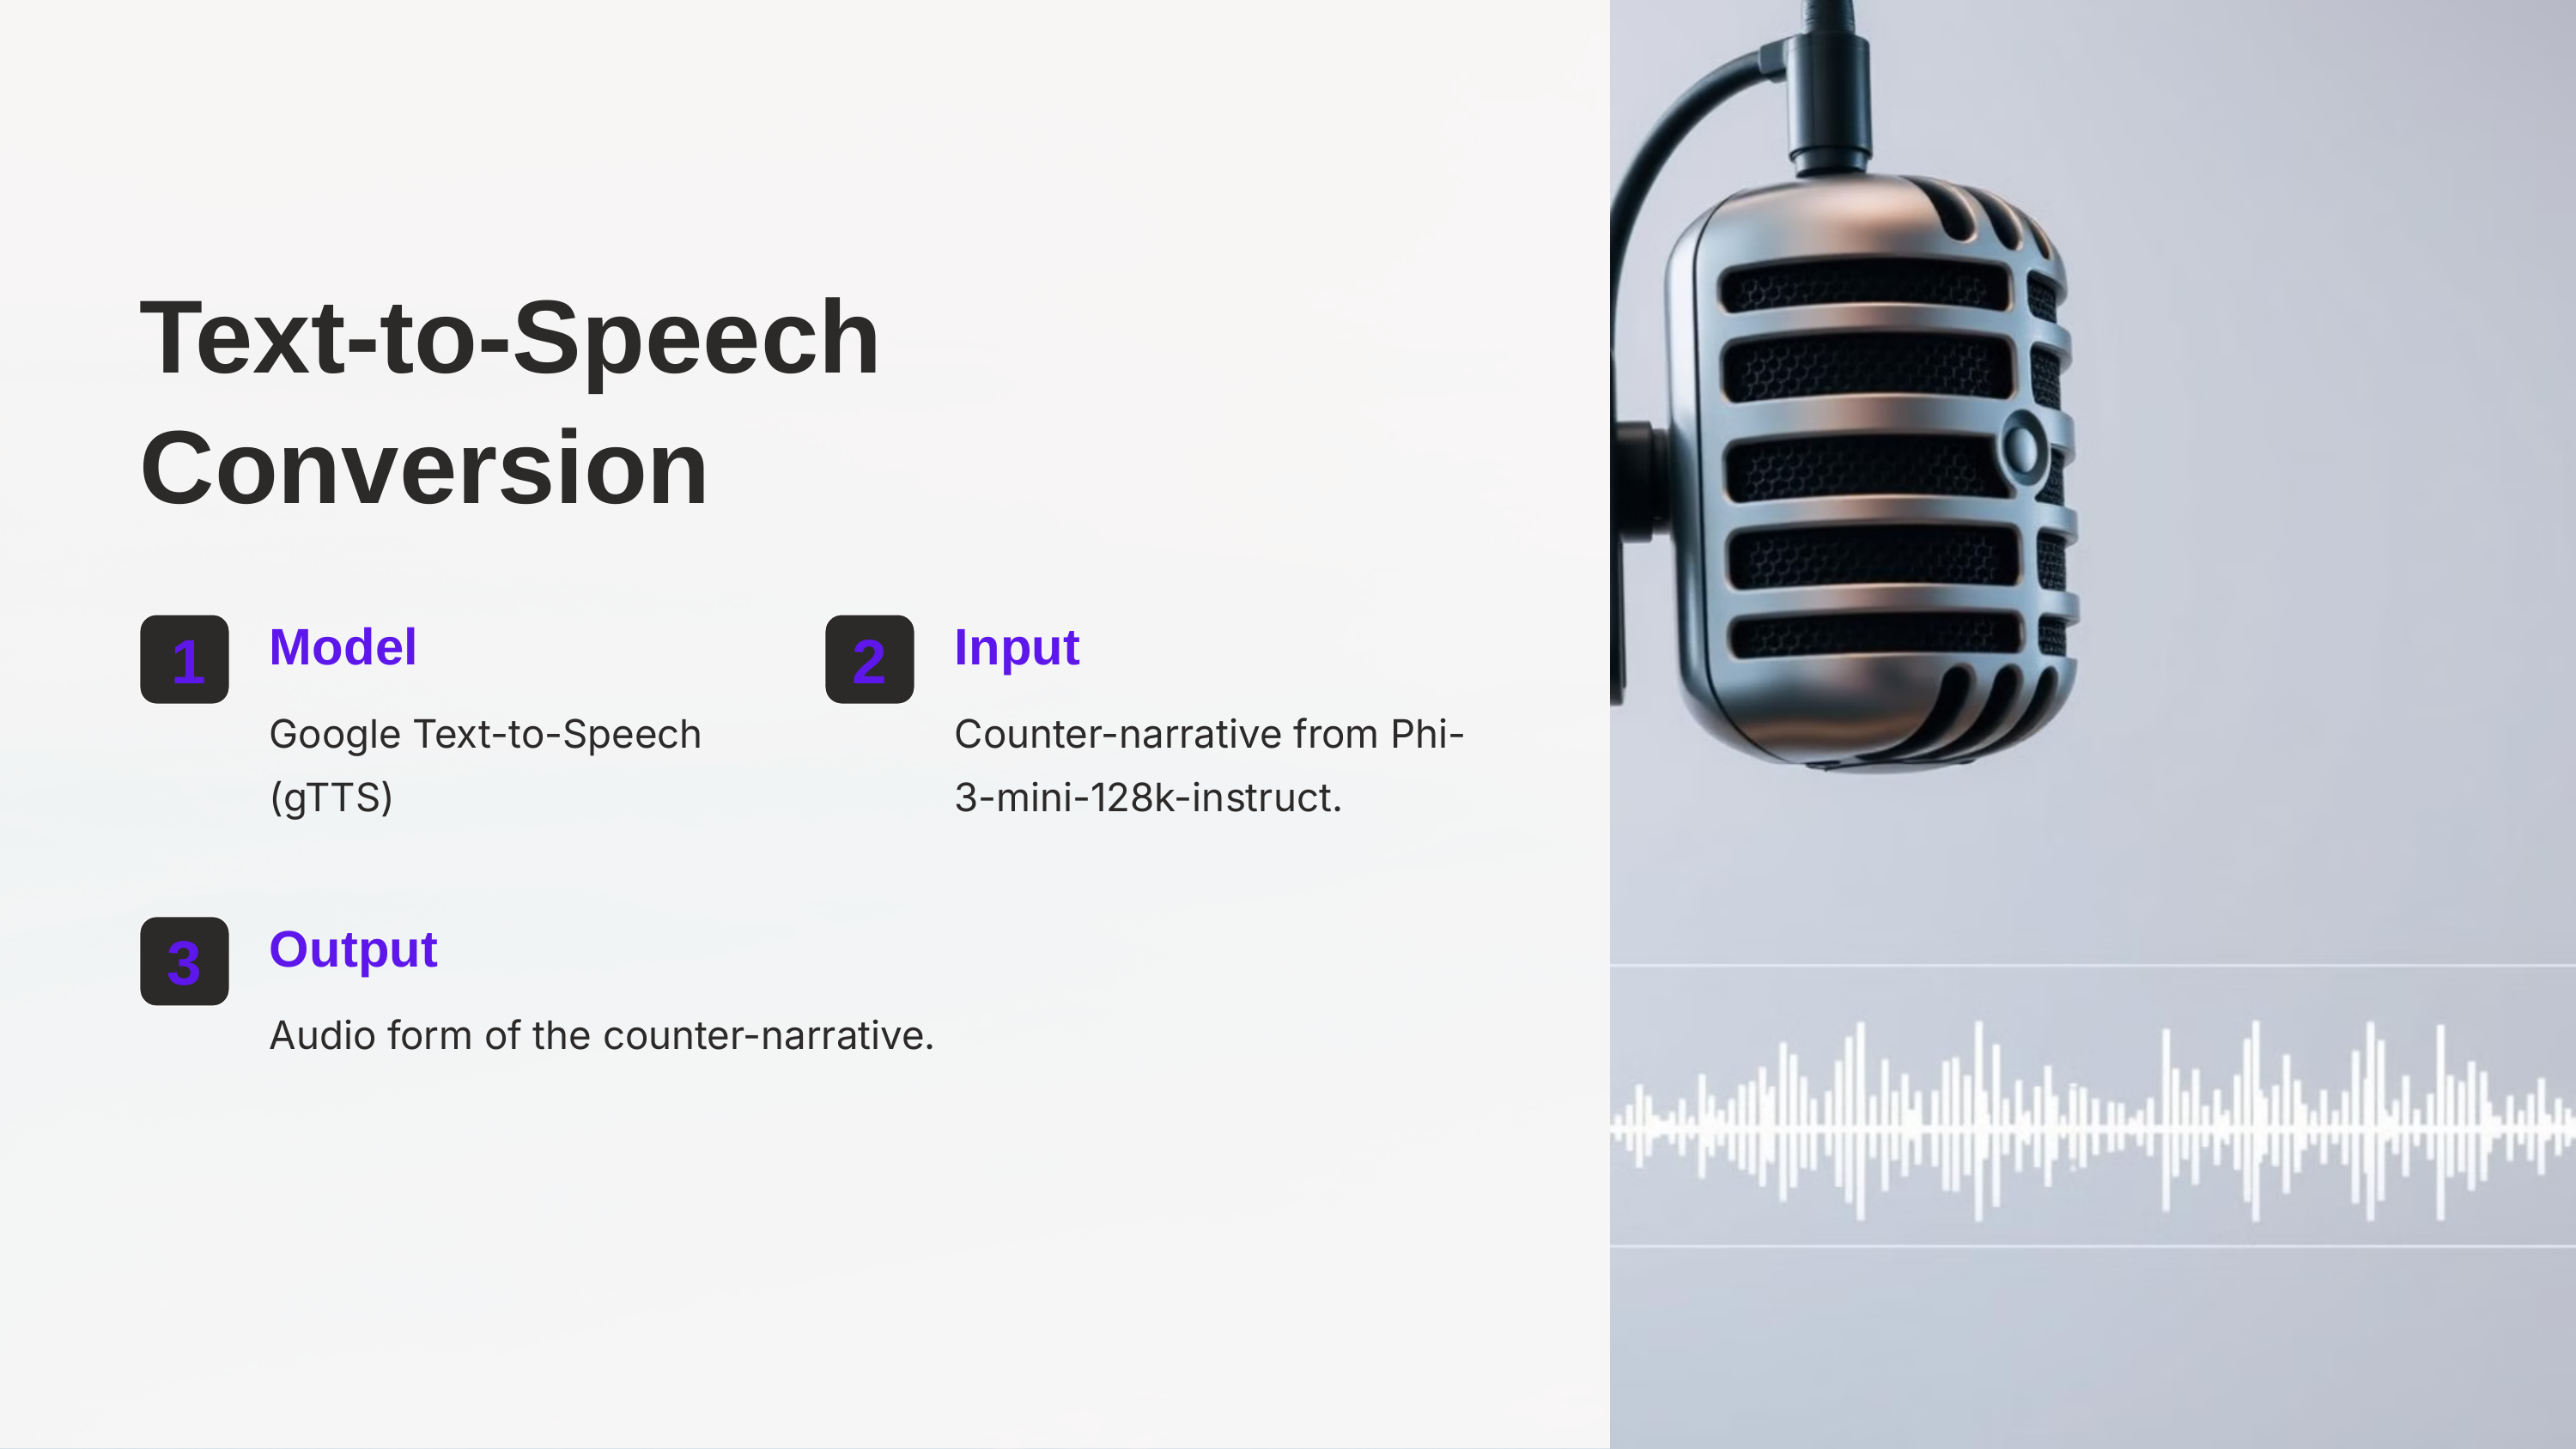

Text-to-Speech Conversion
Model
Input

1
2
Google Text-to-Speech (gTTS)
Counter-narrative from Phi-3-mini-128k-instruct.
Output

3
Audio form of the counter-narrative.